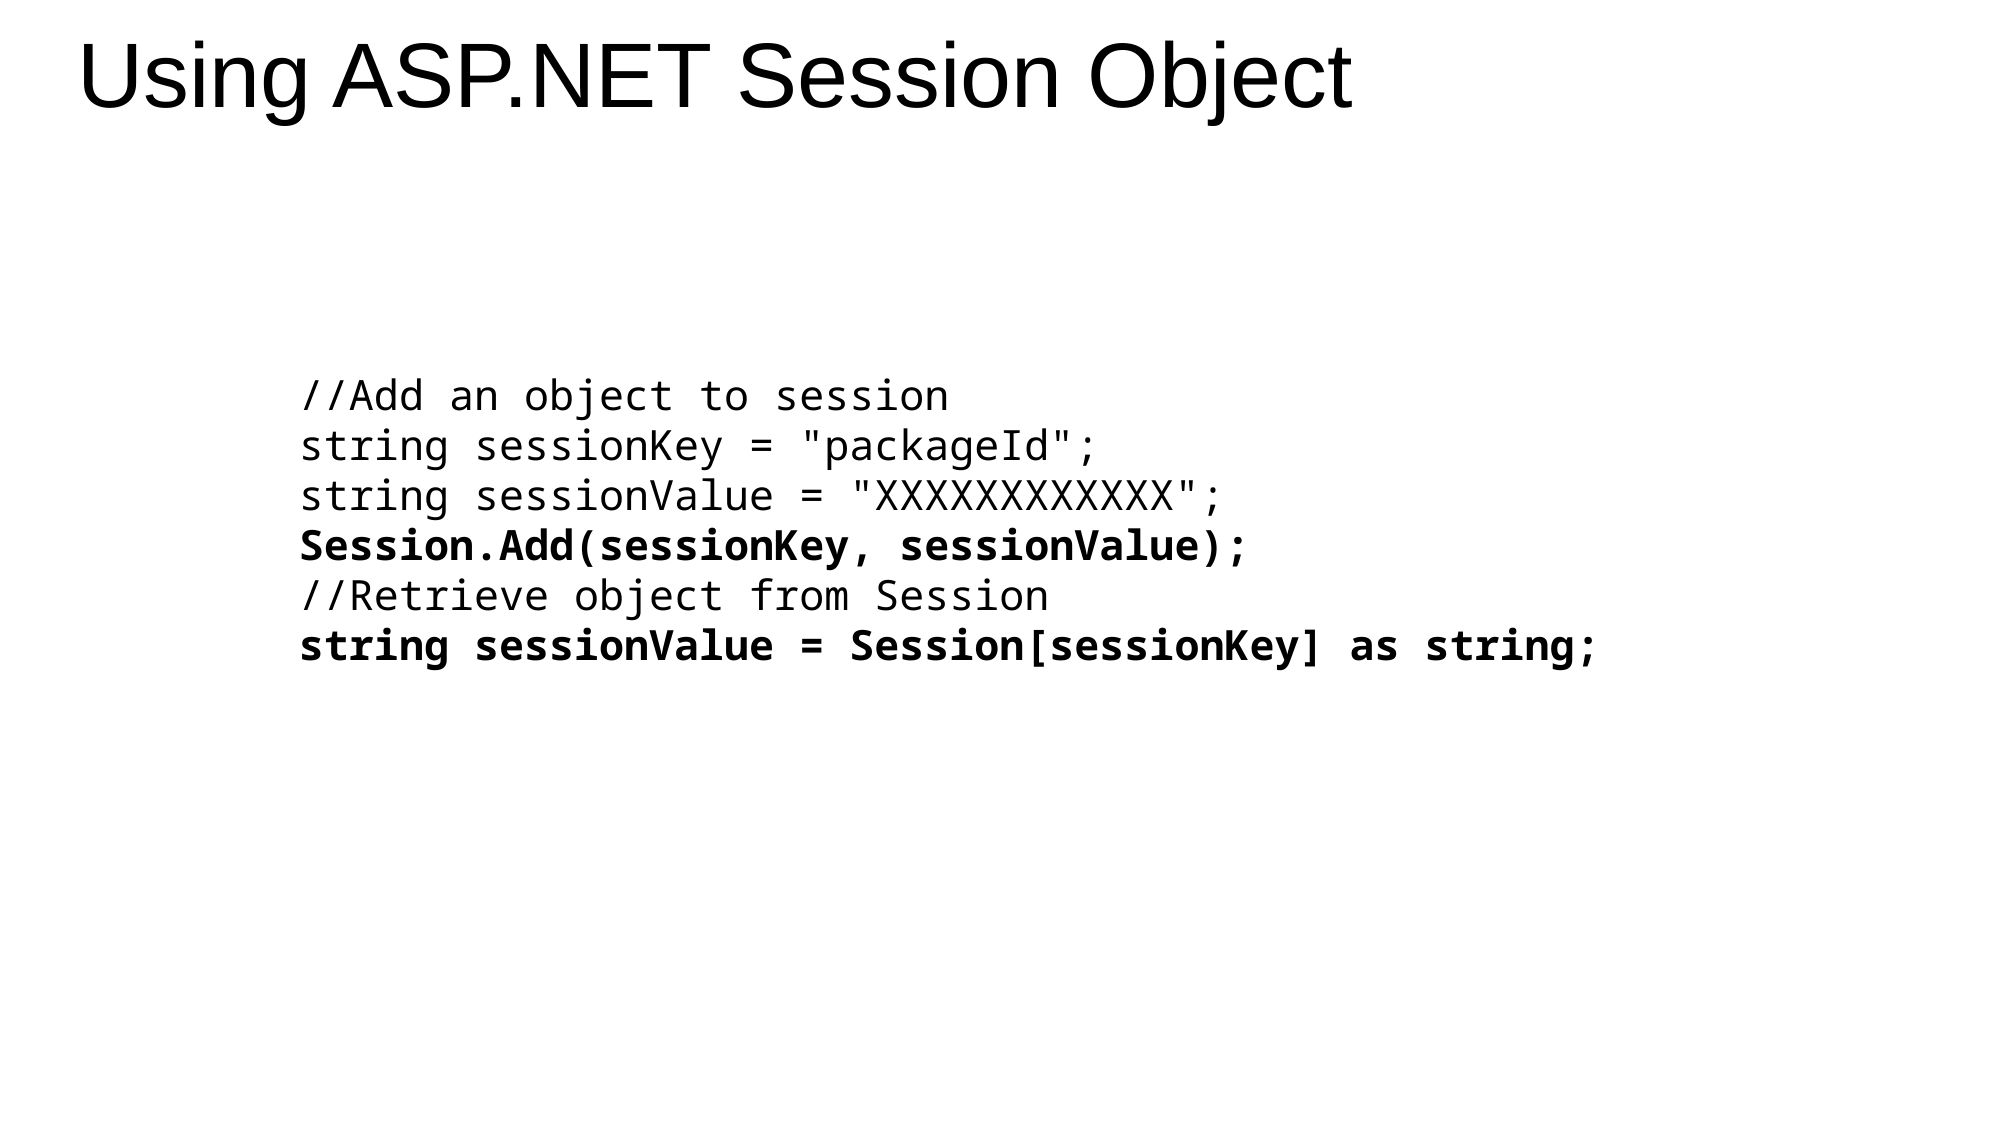

# Using ASP.NET Session Object
//Add an object to session
string sessionKey = "packageId";
string sessionValue = "XXXXXXXXXXXX";
Session.Add(sessionKey, sessionValue);
//Retrieve object from Session
string sessionValue = Session[sessionKey] as string;